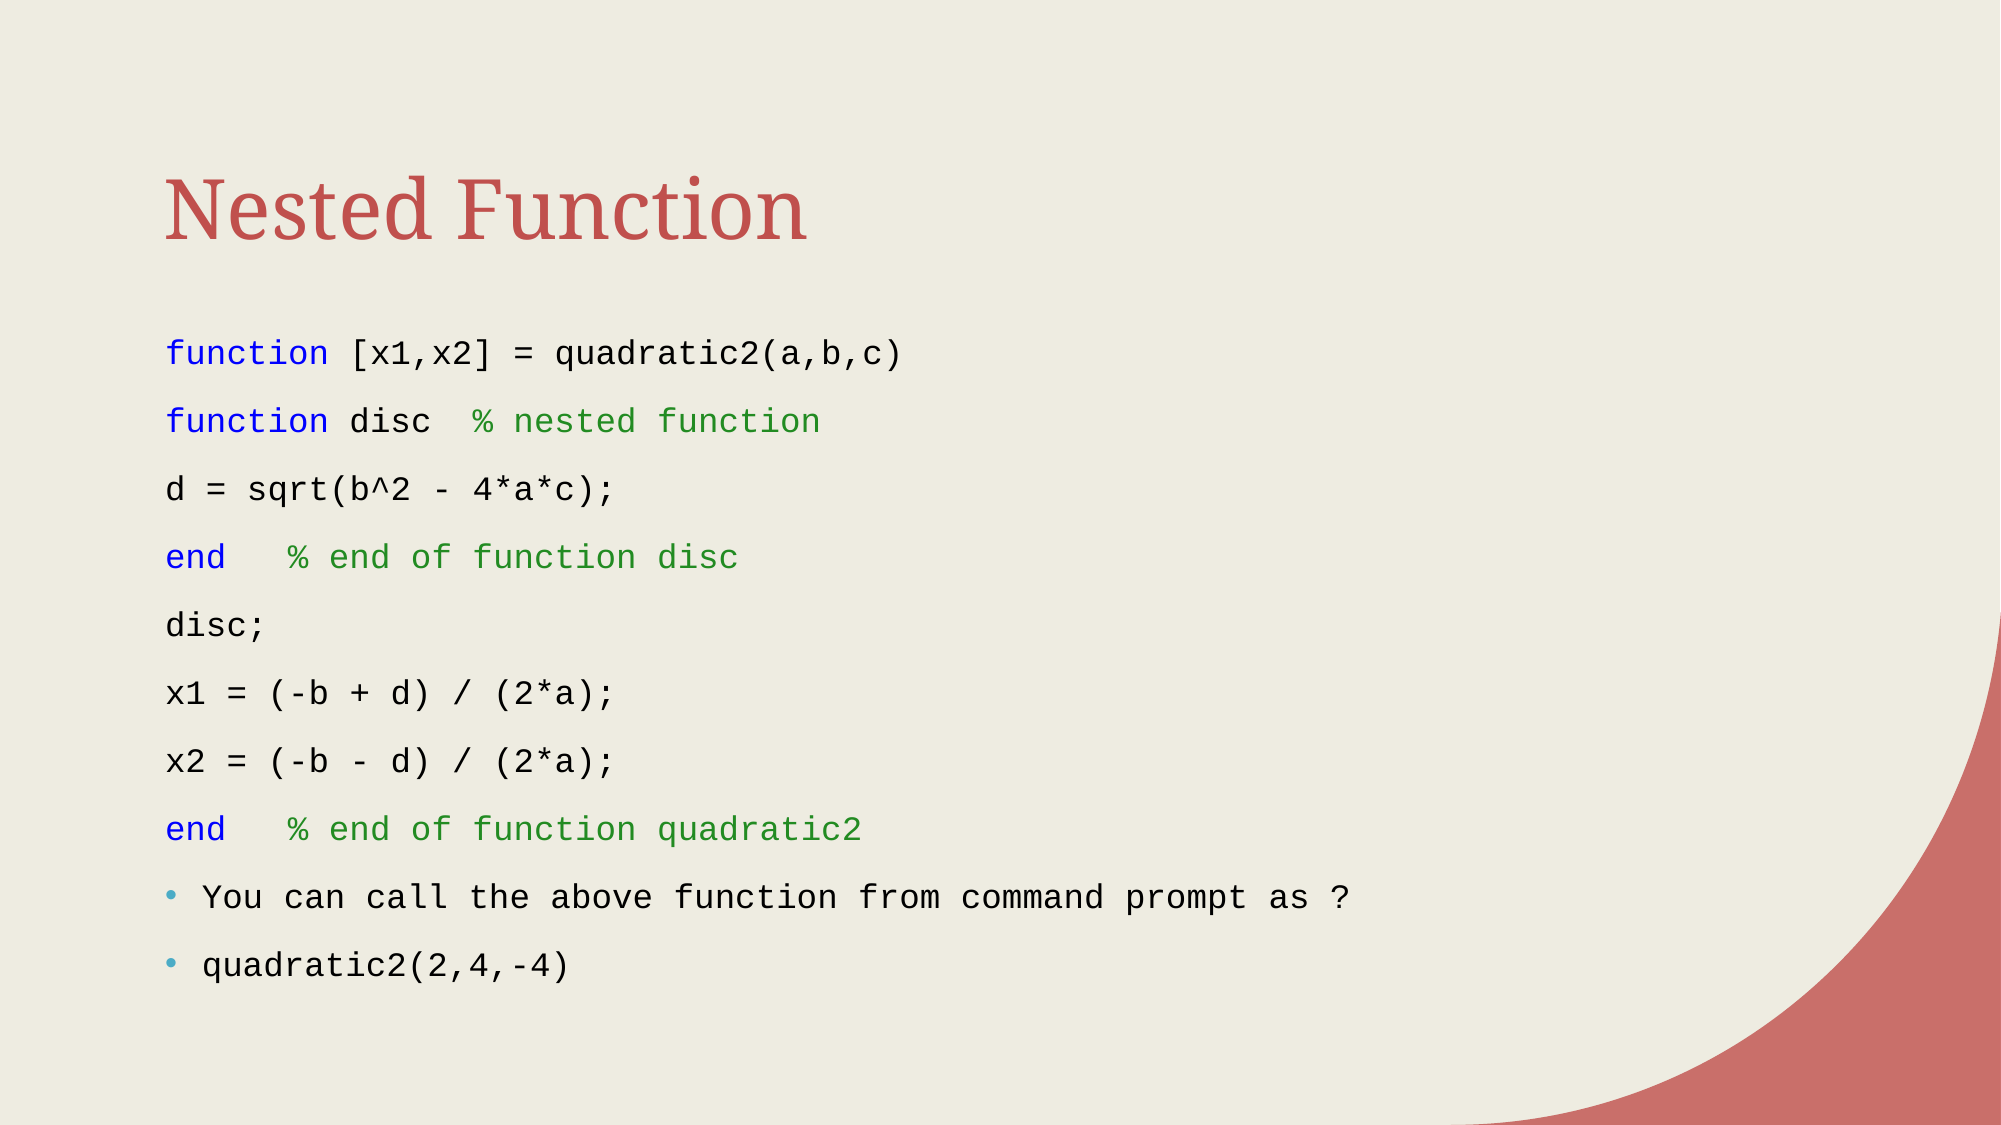

# Nested Function
function [x1,x2] = quadratic2(a,b,c)
function disc  % nested function
d = sqrt(b^2 - 4*a*c);
end   % end of function disc
disc;
x1 = (-b + d) / (2*a);
x2 = (-b - d) / (2*a);
end   % end of function quadratic2
You can call the above function from command prompt as ?
quadratic2(2,4,-4)